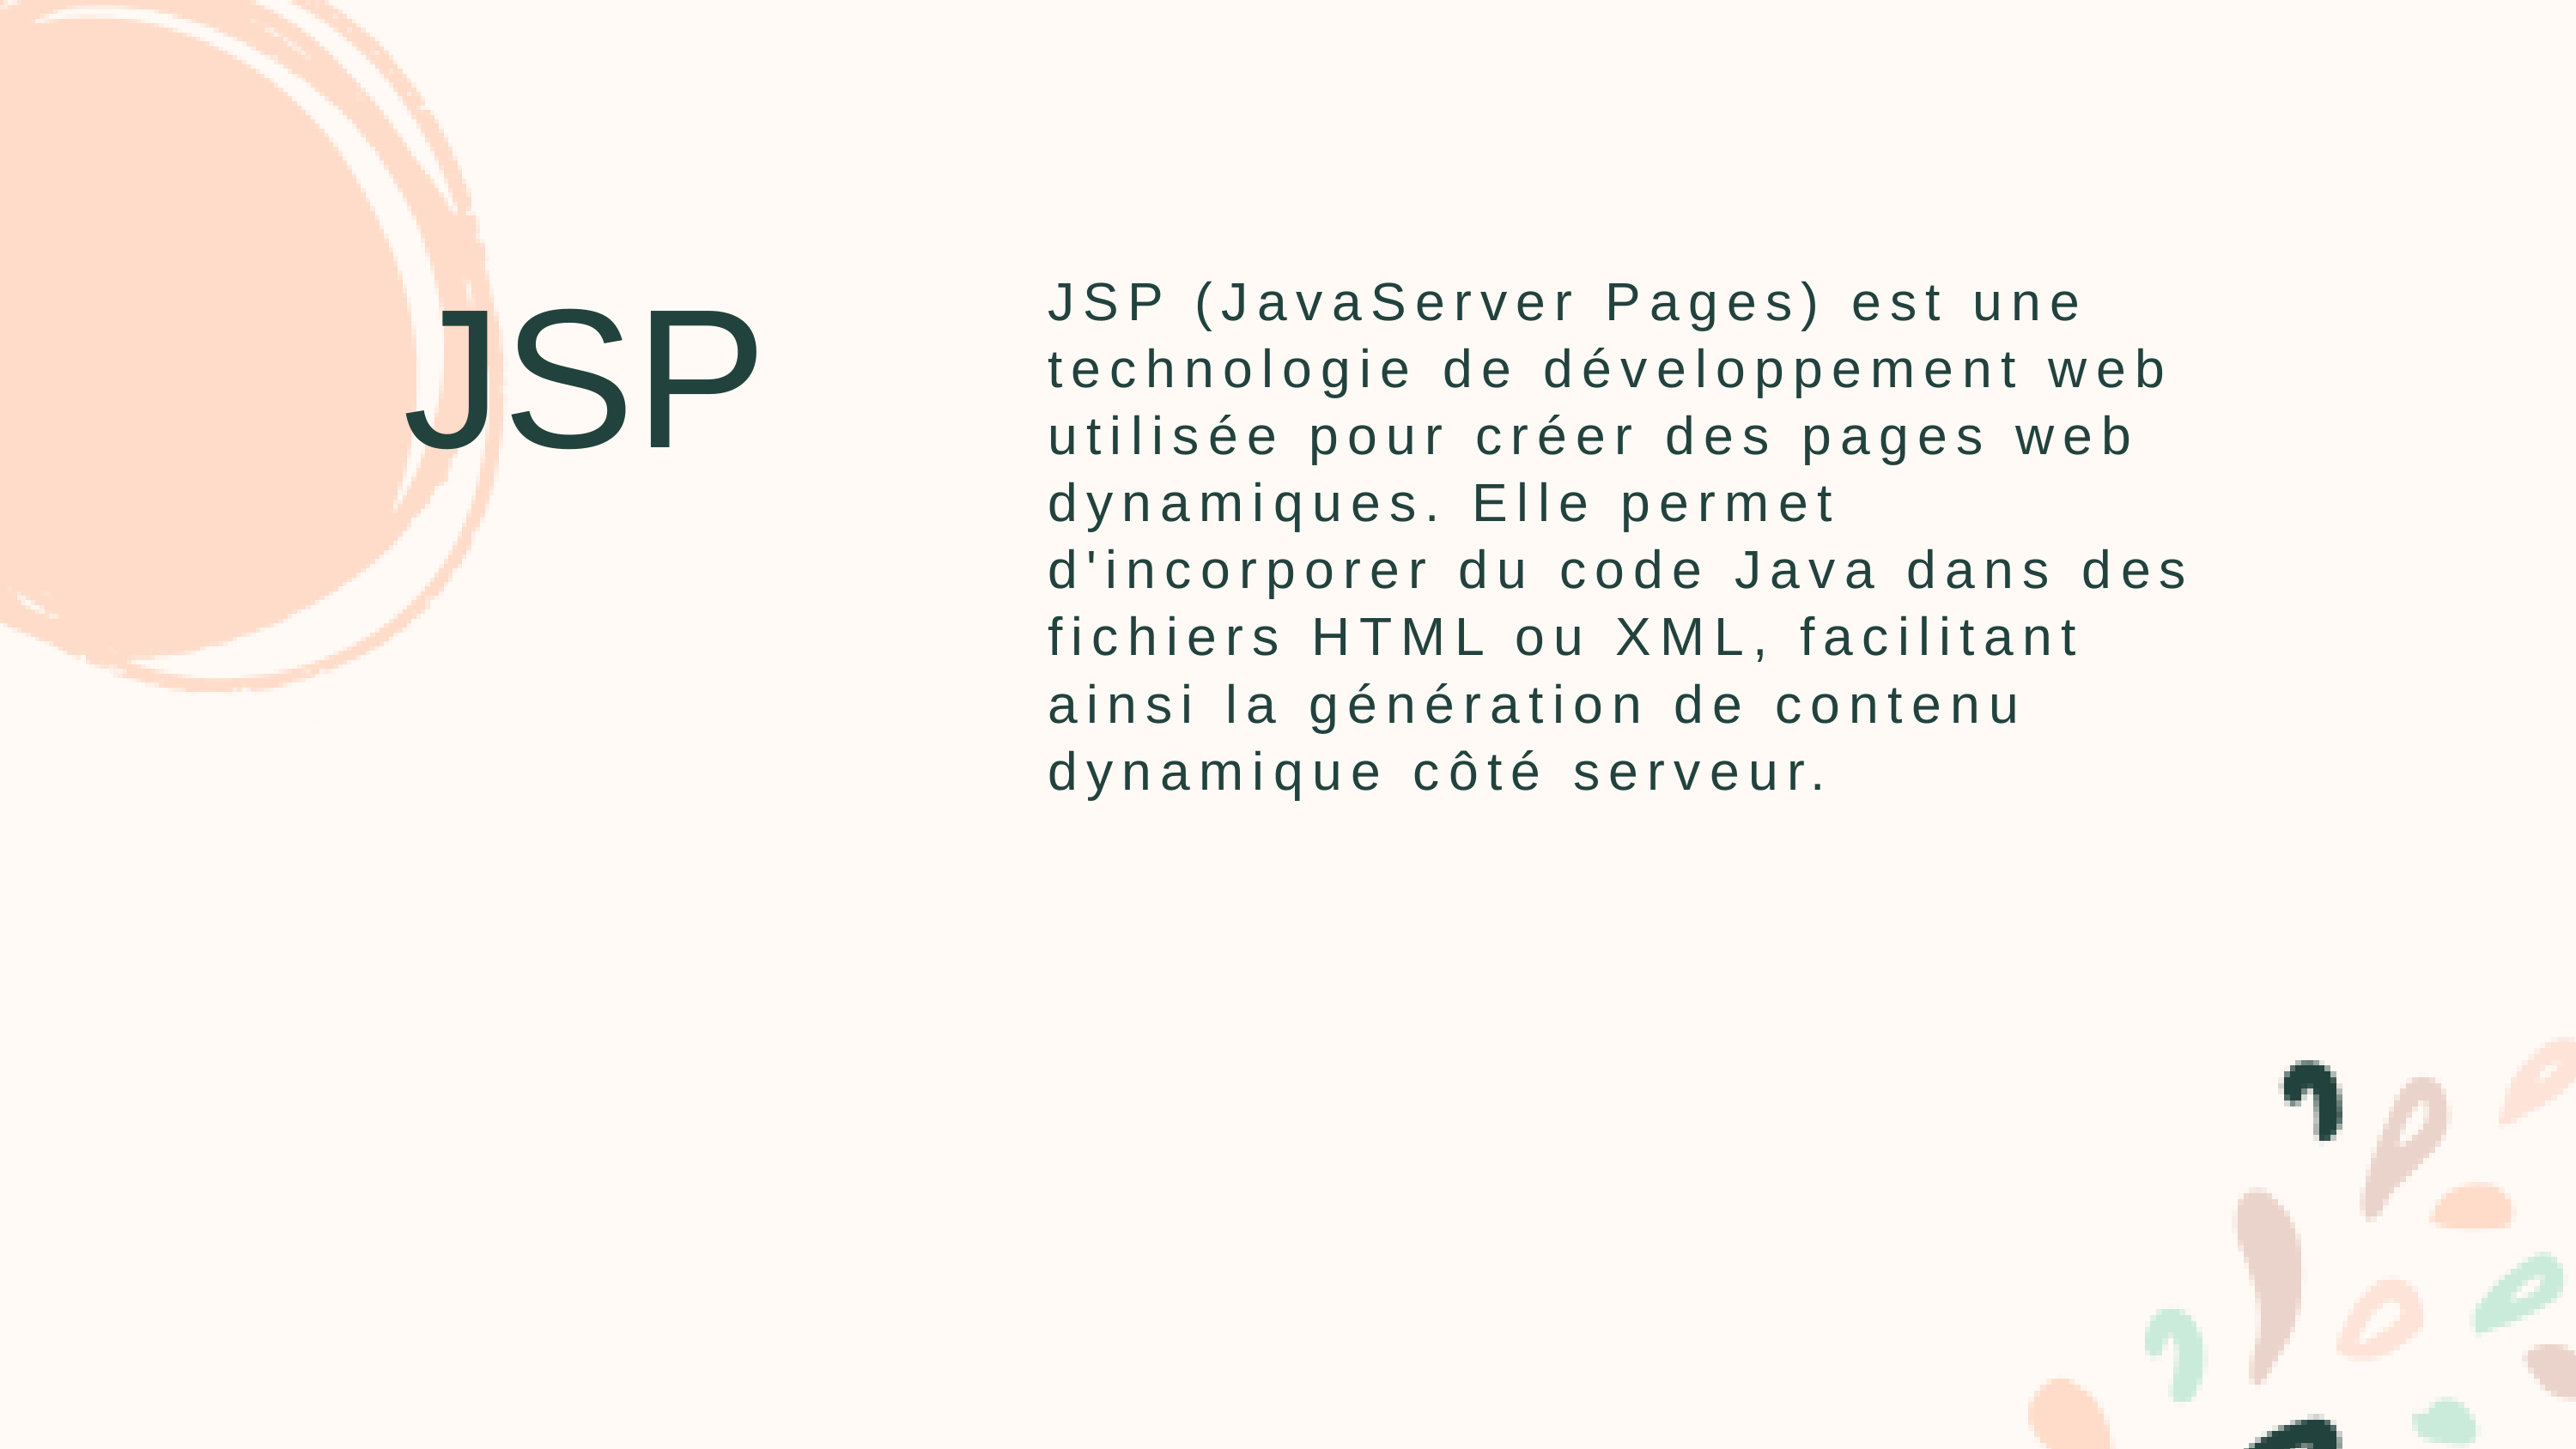

JSP (JavaServer Pages) est une technologie de développement web utilisée pour créer des pages web dynamiques. Elle permet d'incorporer du code Java dans des fichiers HTML ou XML, facilitant ainsi la génération de contenu dynamique côté serveur.
JSP